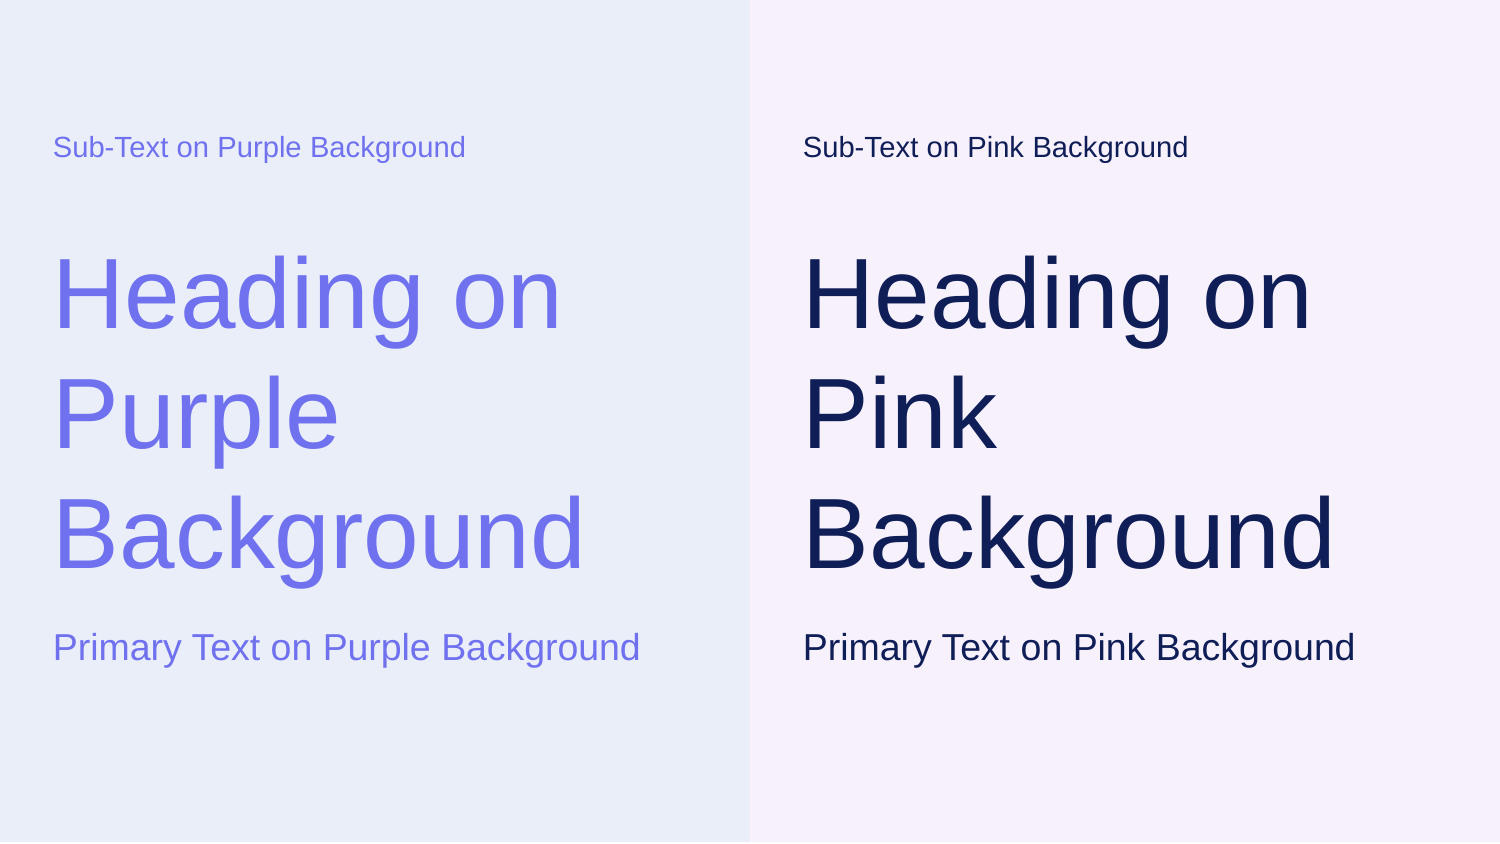

Sub-Text on Purple Background
Sub-Text on Pink Background
Heading on Purple Background
Heading on Pink Background
Primary Text on Purple Background
Primary Text on Pink Background